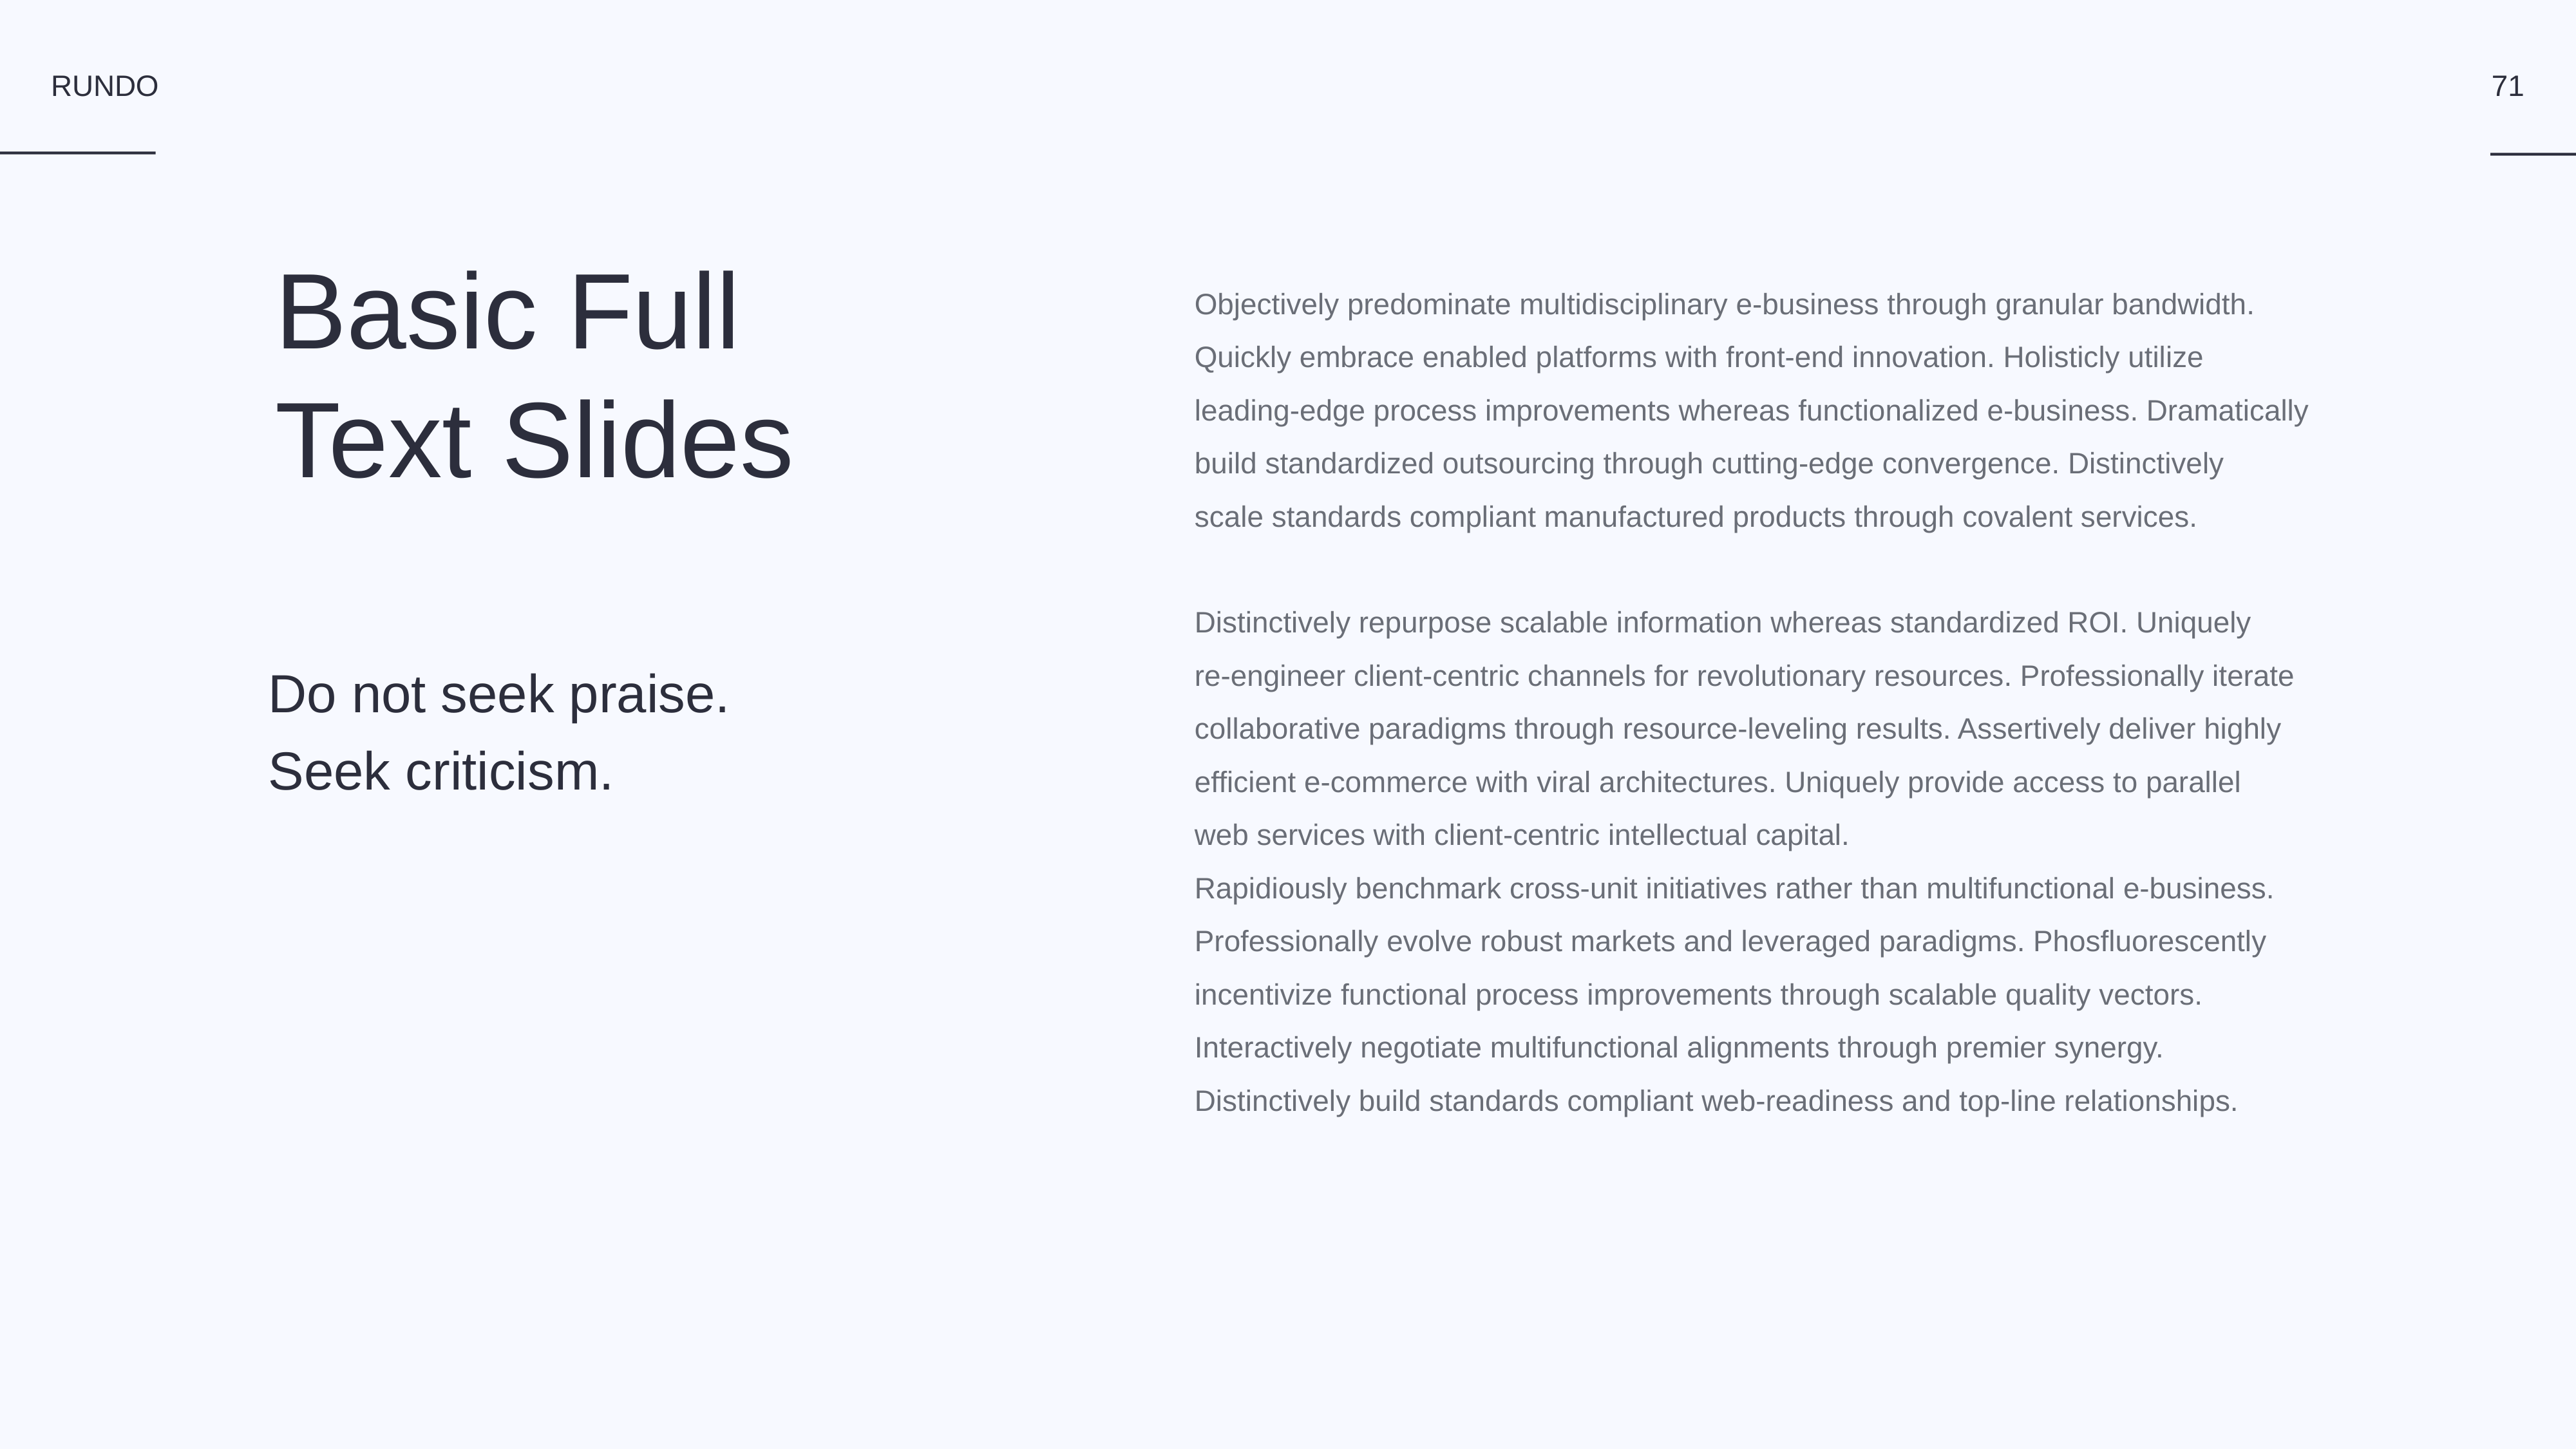

71
Basic Full
Text Slides
Objectively predominate multidisciplinary e-business through granular bandwidth.
Quickly embrace enabled platforms with front-end innovation. Holisticly utilize
leading-edge process improvements whereas functionalized e-business. Dramatically
build standardized outsourcing through cutting-edge convergence. Distinctively
scale standards compliant manufactured products through covalent services.

Distinctively repurpose scalable information whereas standardized ROI. Uniquely
re-engineer client-centric channels for revolutionary resources. Professionally iterate
collaborative paradigms through resource-leveling results. Assertively deliver highly
efficient e-commerce with viral architectures. Uniquely provide access to parallel
web services with client-centric intellectual capital.
Rapidiously benchmark cross-unit initiatives rather than multifunctional e-business.
Professionally evolve robust markets and leveraged paradigms. Phosfluorescently
incentivize functional process improvements through scalable quality vectors.
Interactively negotiate multifunctional alignments through premier synergy.
Distinctively build standards compliant web-readiness and top-line relationships.
Do not seek praise.
Seek criticism.